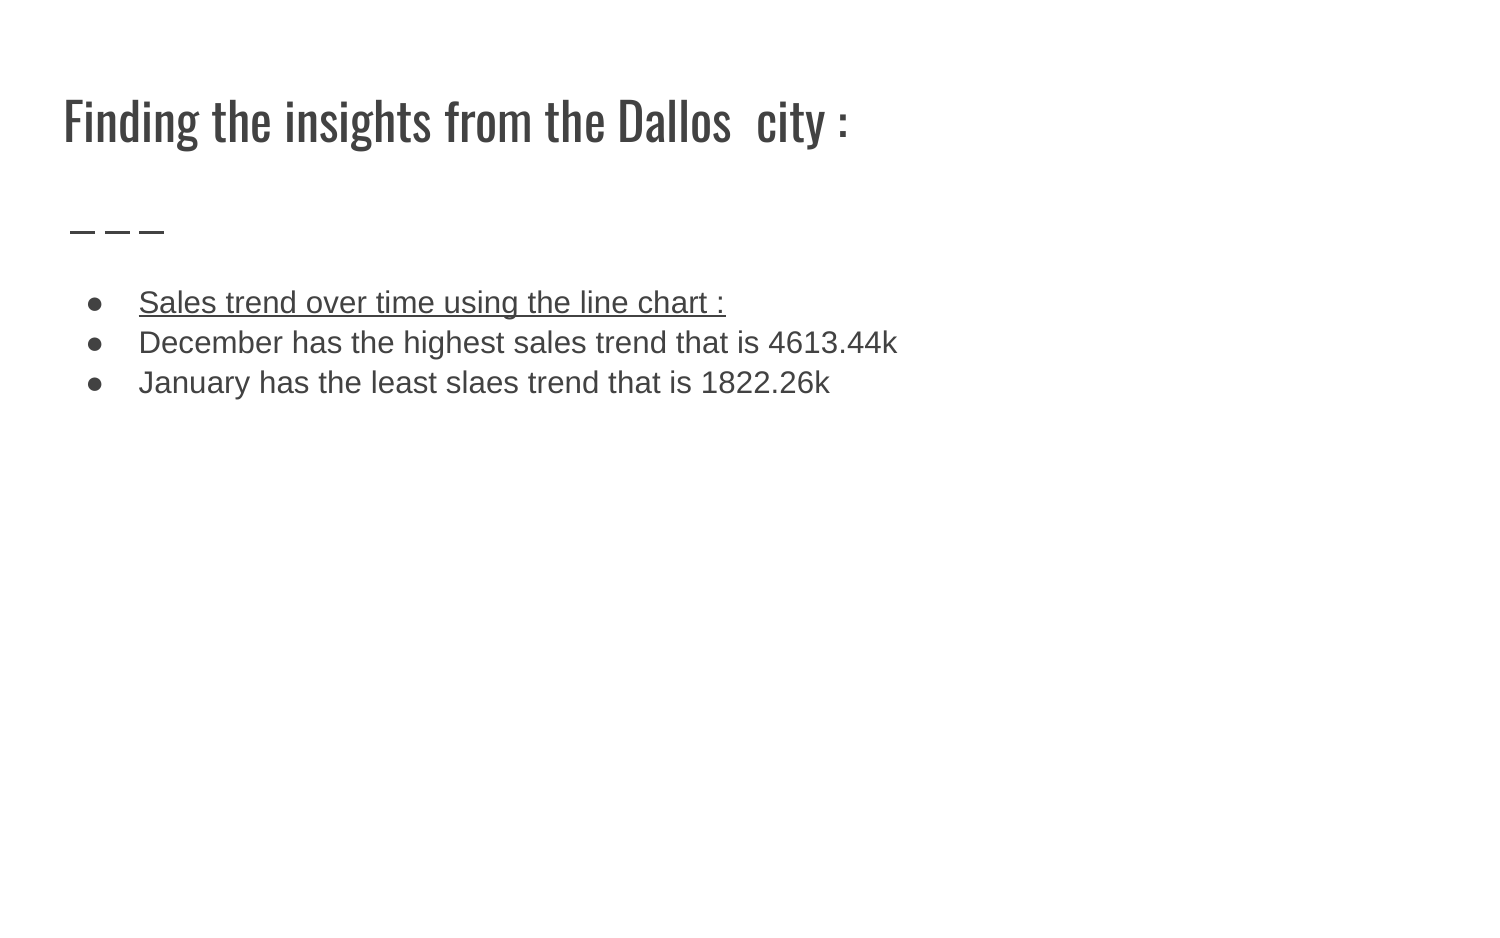

# Finding the insights from the Dallos  city :

Sales trend over time using the line chart :
December has the highest sales trend that is 4613.44k
January has the least slaes trend that is 1822.26k